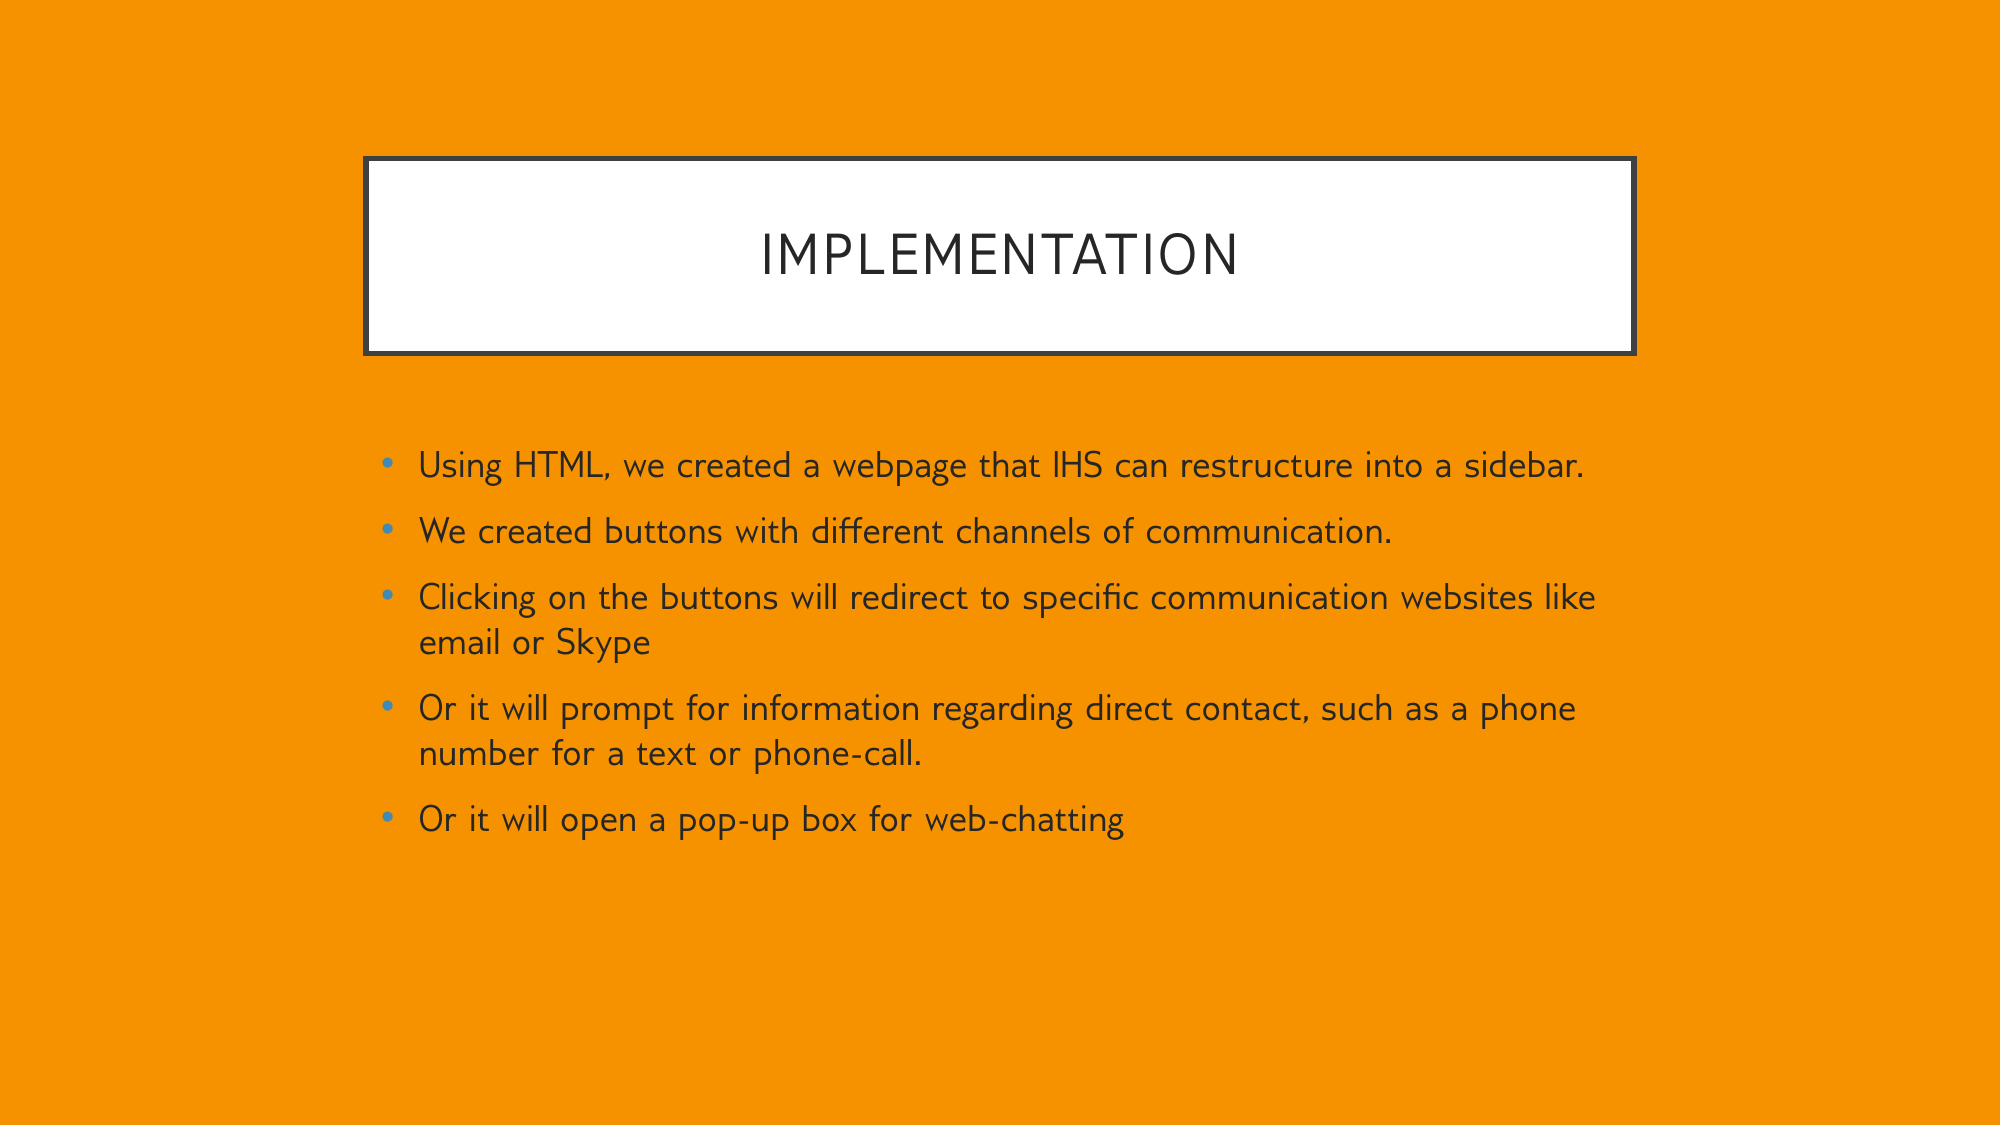

# Implementation
Using HTML, we created a webpage that IHS can restructure into a sidebar.
We created buttons with different channels of communication.
Clicking on the buttons will redirect to specific communication websites like email or Skype
Or it will prompt for information regarding direct contact, such as a phone number for a text or phone-call.
Or it will open a pop-up box for web-chatting